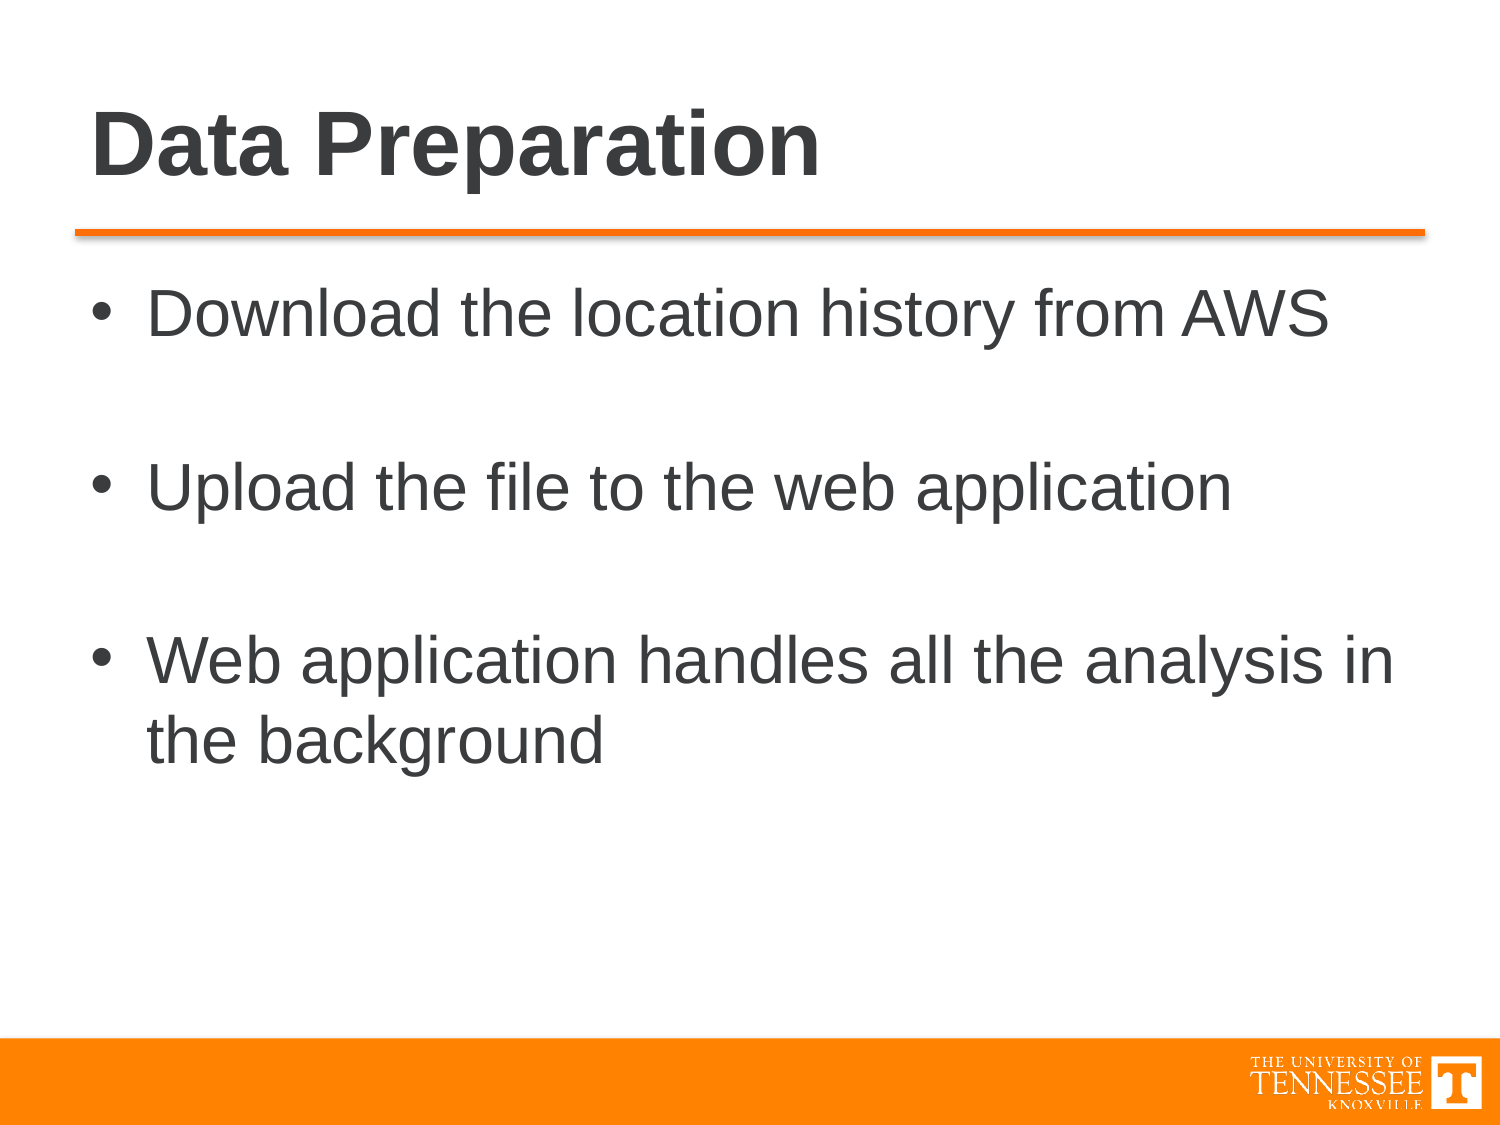

# Data Preparation
Download the location history from AWS
Upload the file to the web application
Web application handles all the analysis in the background